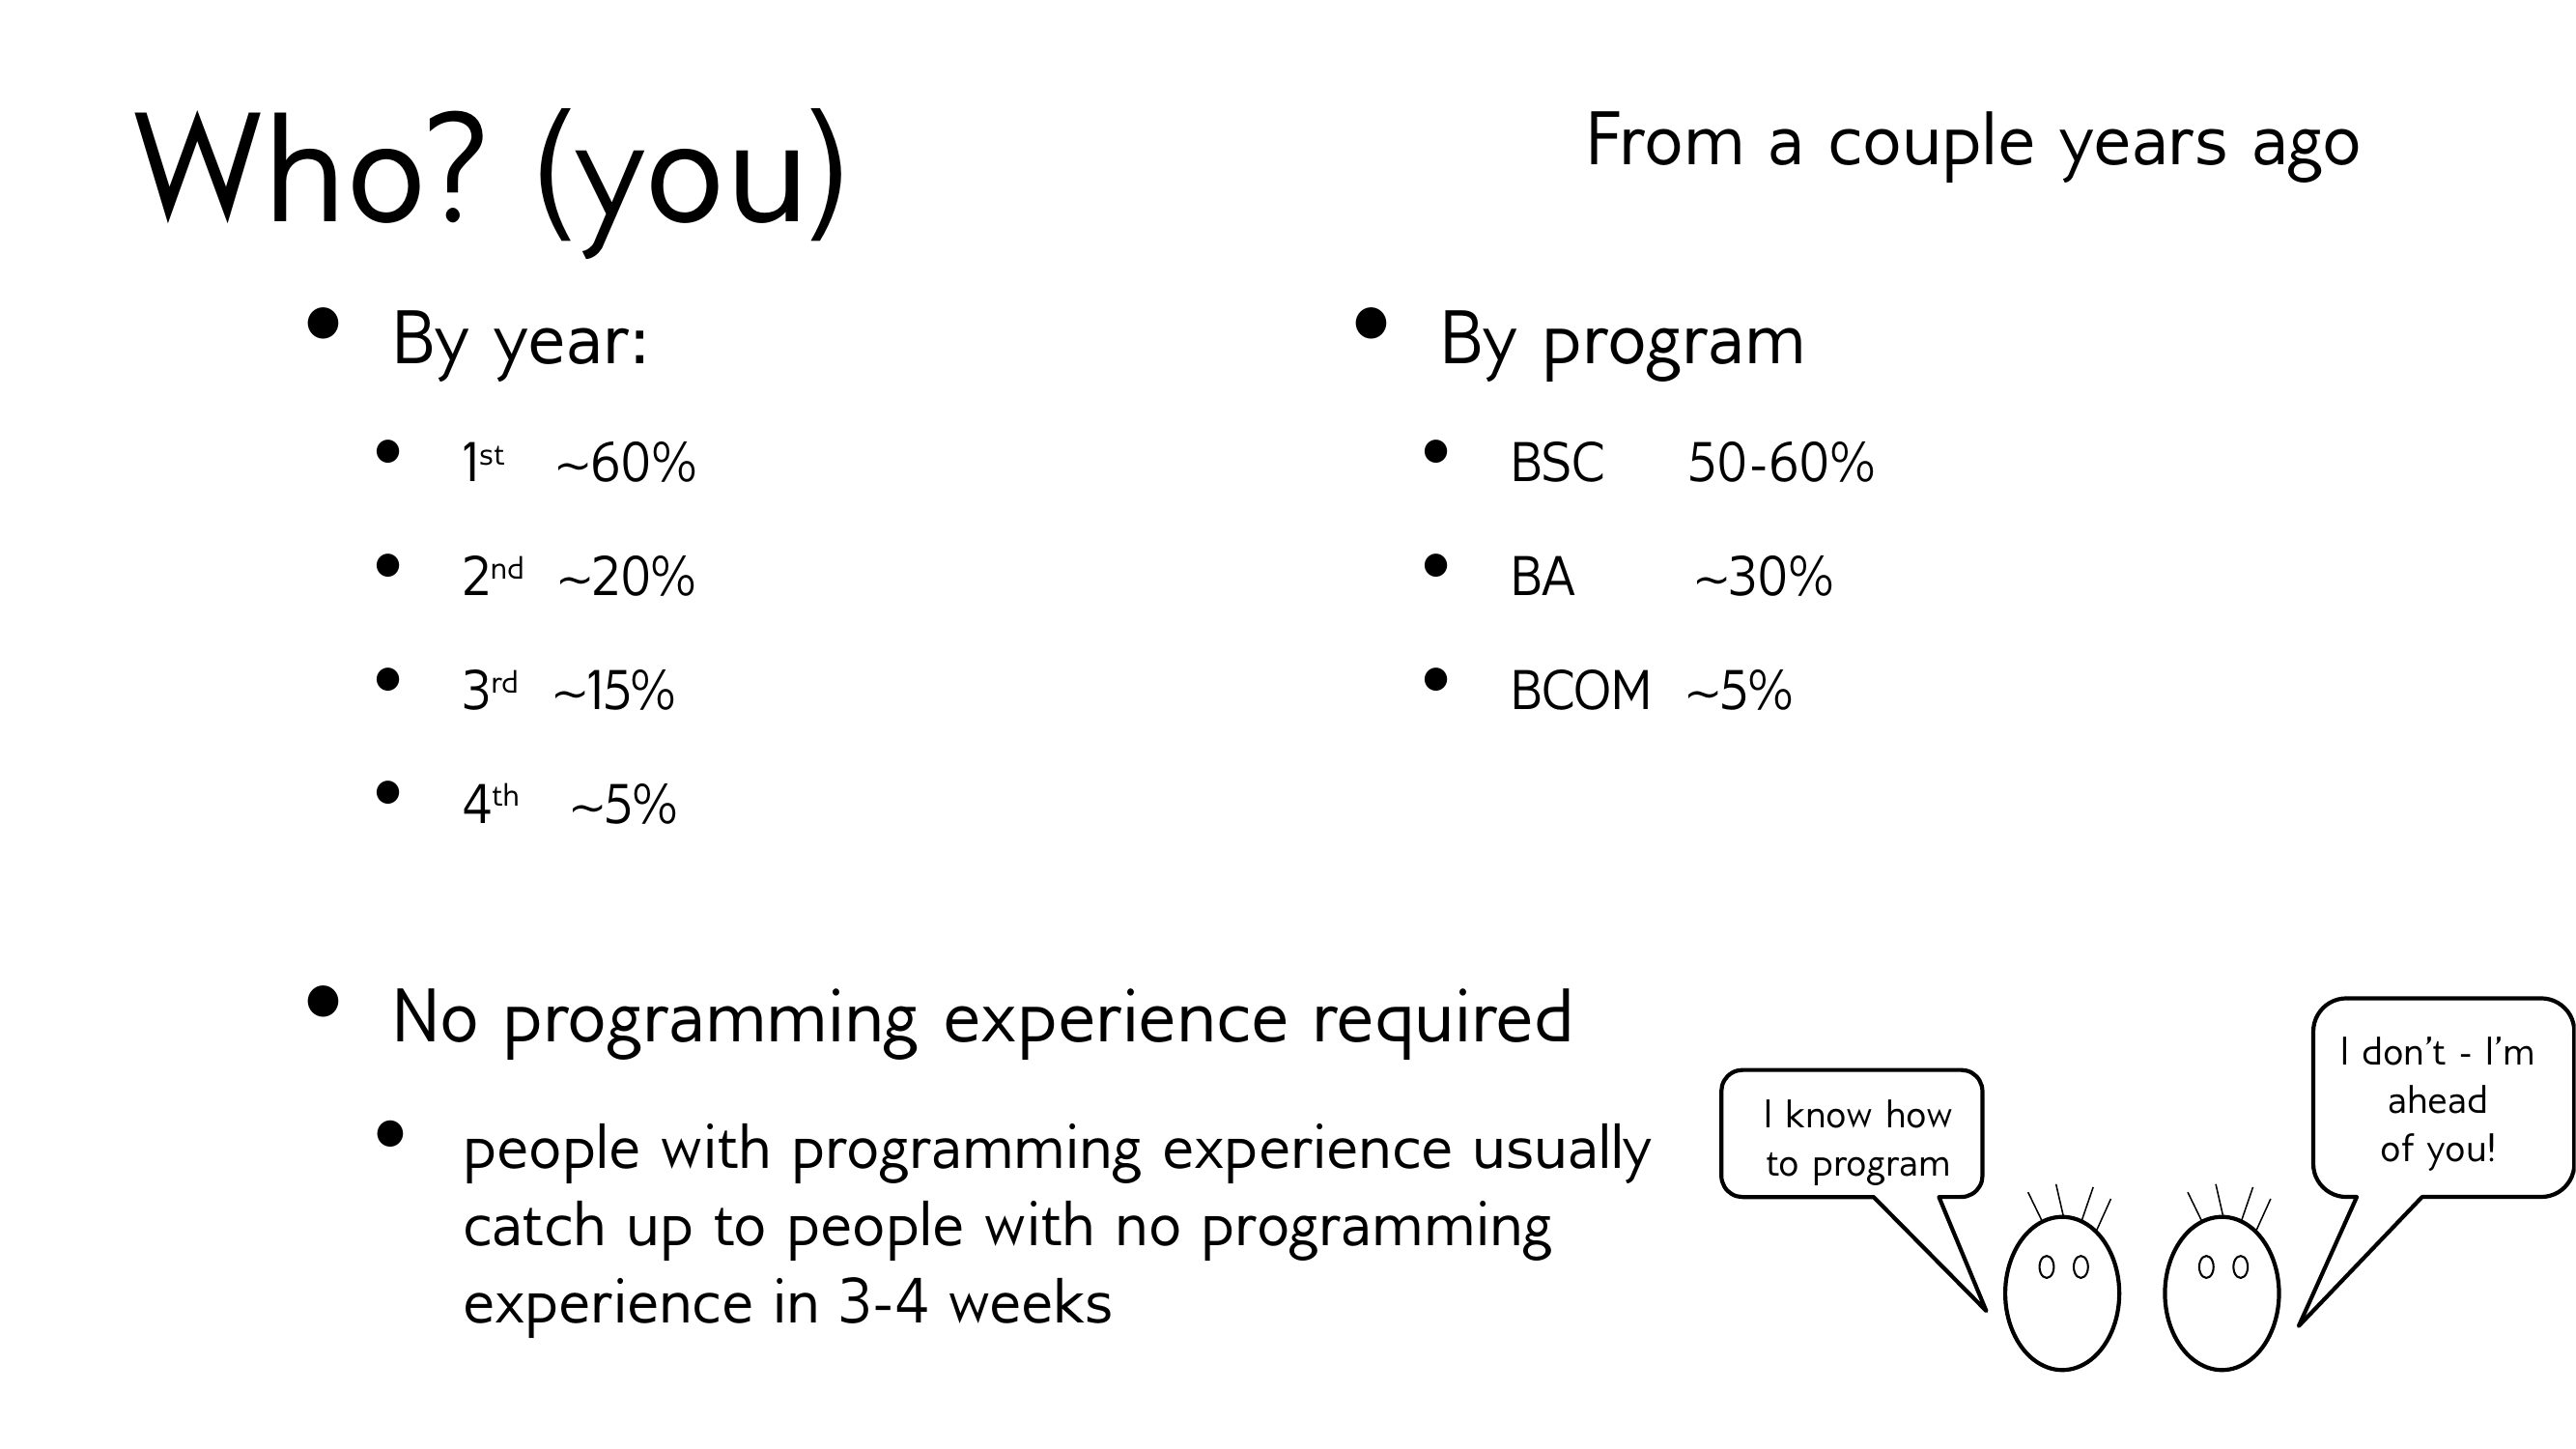

# Who? (you)
From a couple years ago
By year:
1st   ~60%
2nd  ~20%
3rd  ~15%
4th   ~5%

No programming experience required
people with programming experience usually
catch up to people with no programming
experience in 3-4 weeks

By program
BSC     50-60%
BA       ~30%
BCOM  ~5%

I don’t - I’m ahead
of you!

I know how to program